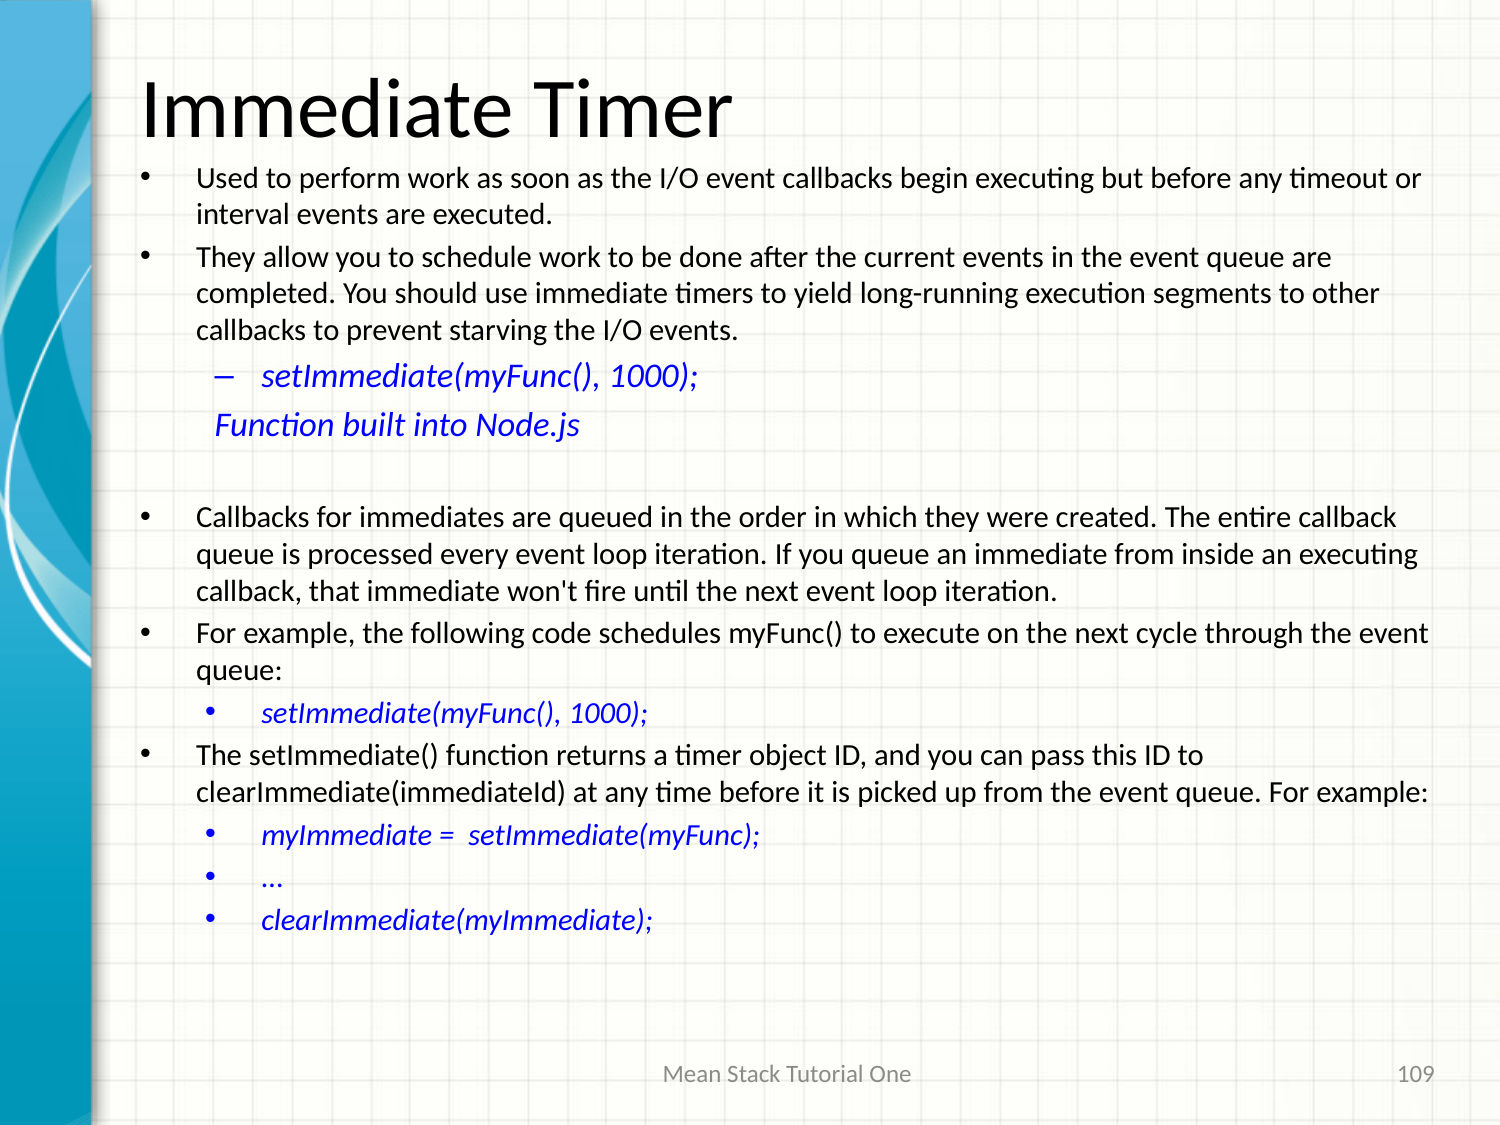

# Immediate Timer
Used to perform work as soon as the I/O event callbacks begin executing but before any timeout or interval events are executed.
They allow you to schedule work to be done after the current events in the event queue are completed. You should use immediate timers to yield long-running execution segments to other callbacks to prevent starving the I/O events.
setImmediate(myFunc(), 1000);
Function built into Node.js

Callbacks for immediates are queued in the order in which they were created. The entire callback queue is processed every event loop iteration. If you queue an immediate from inside an executing callback, that immediate won't fire until the next event loop iteration.
For example, the following code schedules myFunc() to execute on the next cycle through the event queue:
setImmediate(myFunc(), 1000);
The setImmediate() function returns a timer object ID, and you can pass this ID to clearImmediate(immediateId) at any time before it is picked up from the event queue. For example:
myImmediate =  setImmediate(myFunc);
...
clearImmediate(myImmediate);

Mean Stack Tutorial One
109